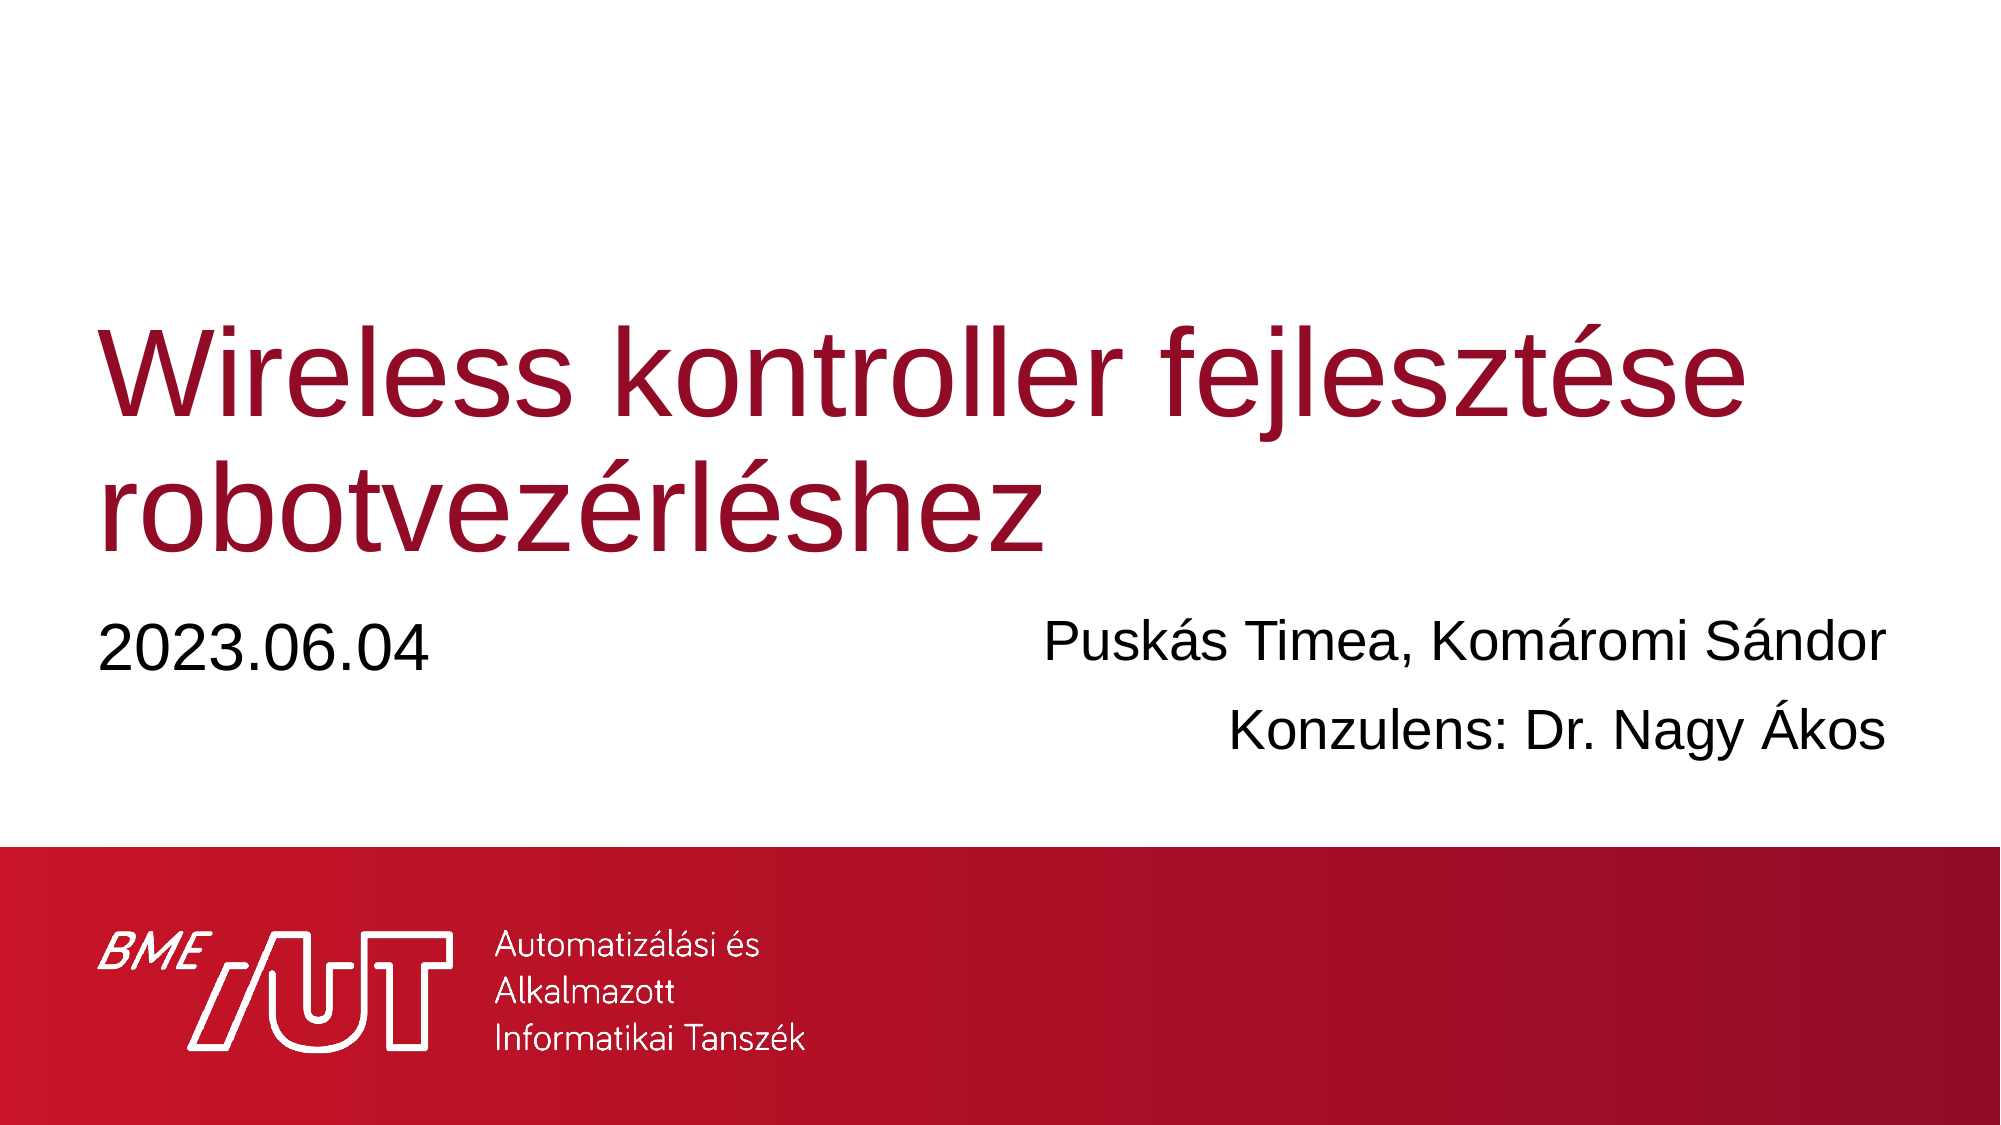

# Wireless kontroller fejlesztése  robotvezérléshez
2023.06.04
Puskás Timea, Komáromi Sándor
Konzulens: Dr. Nagy Ákos